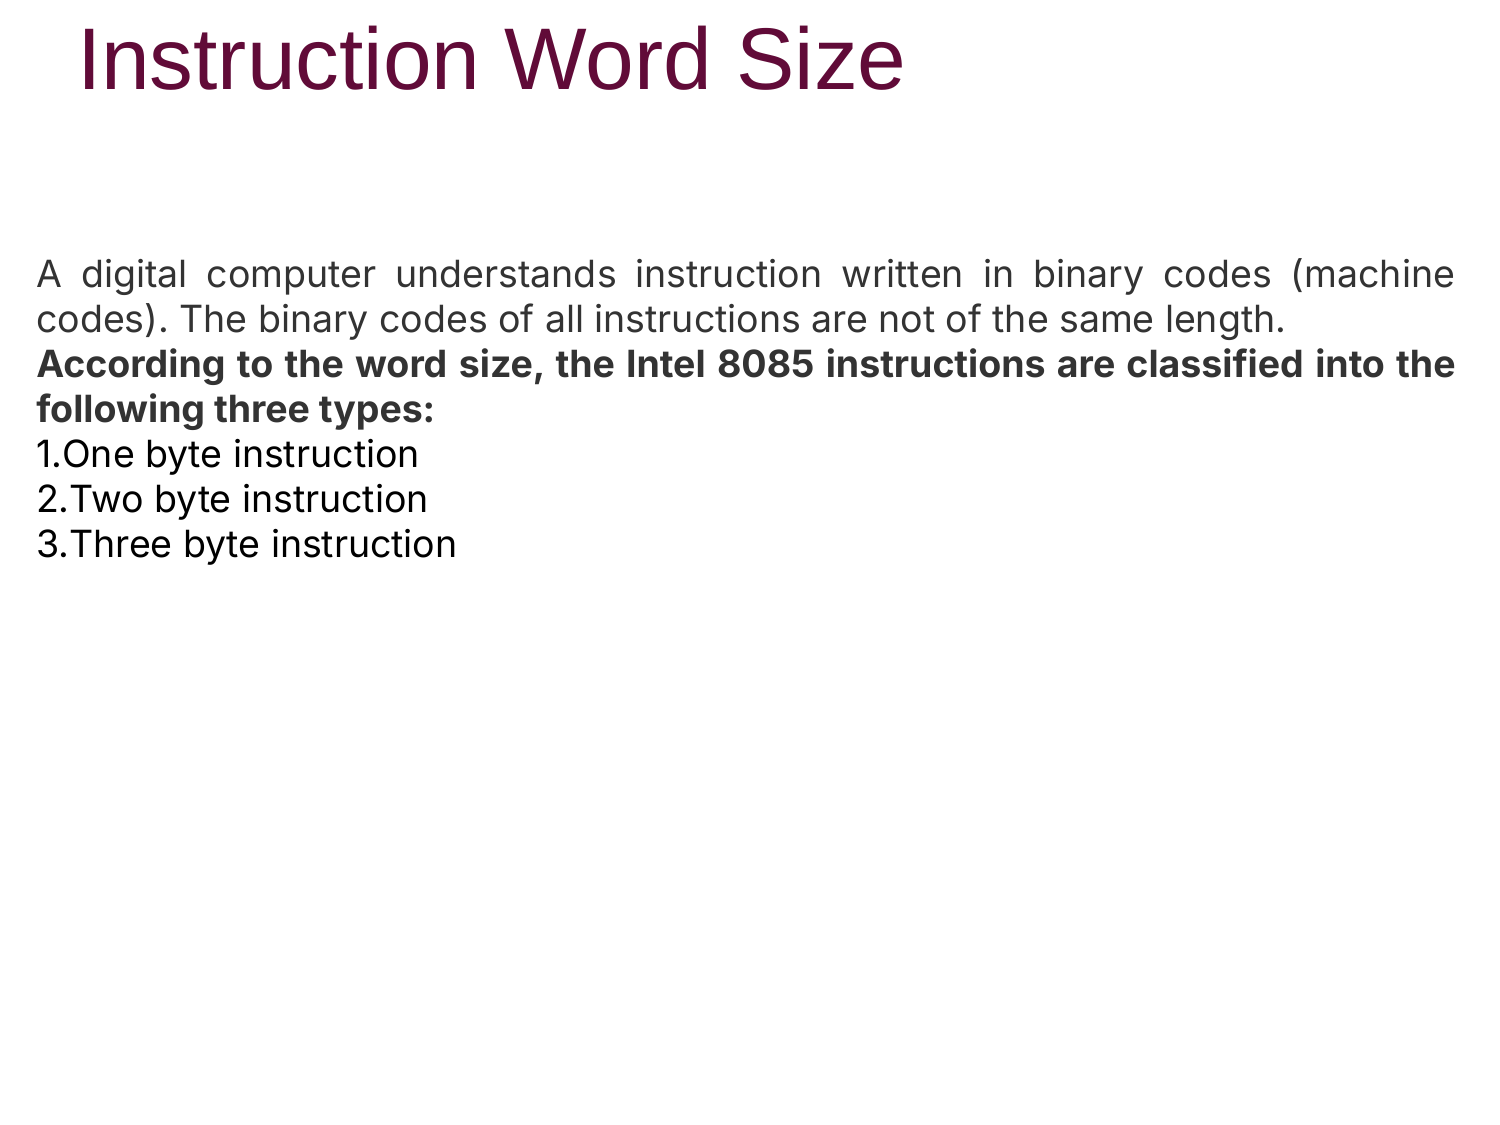

# Instruction Word Size
A digital computer understands instruction written in binary codes (machine codes). The binary codes of all instructions are not of the same length.
According to the word size, the Intel 8085 instructions are classified into the following three types:
One byte instruction
Two byte instruction
Three byte instruction